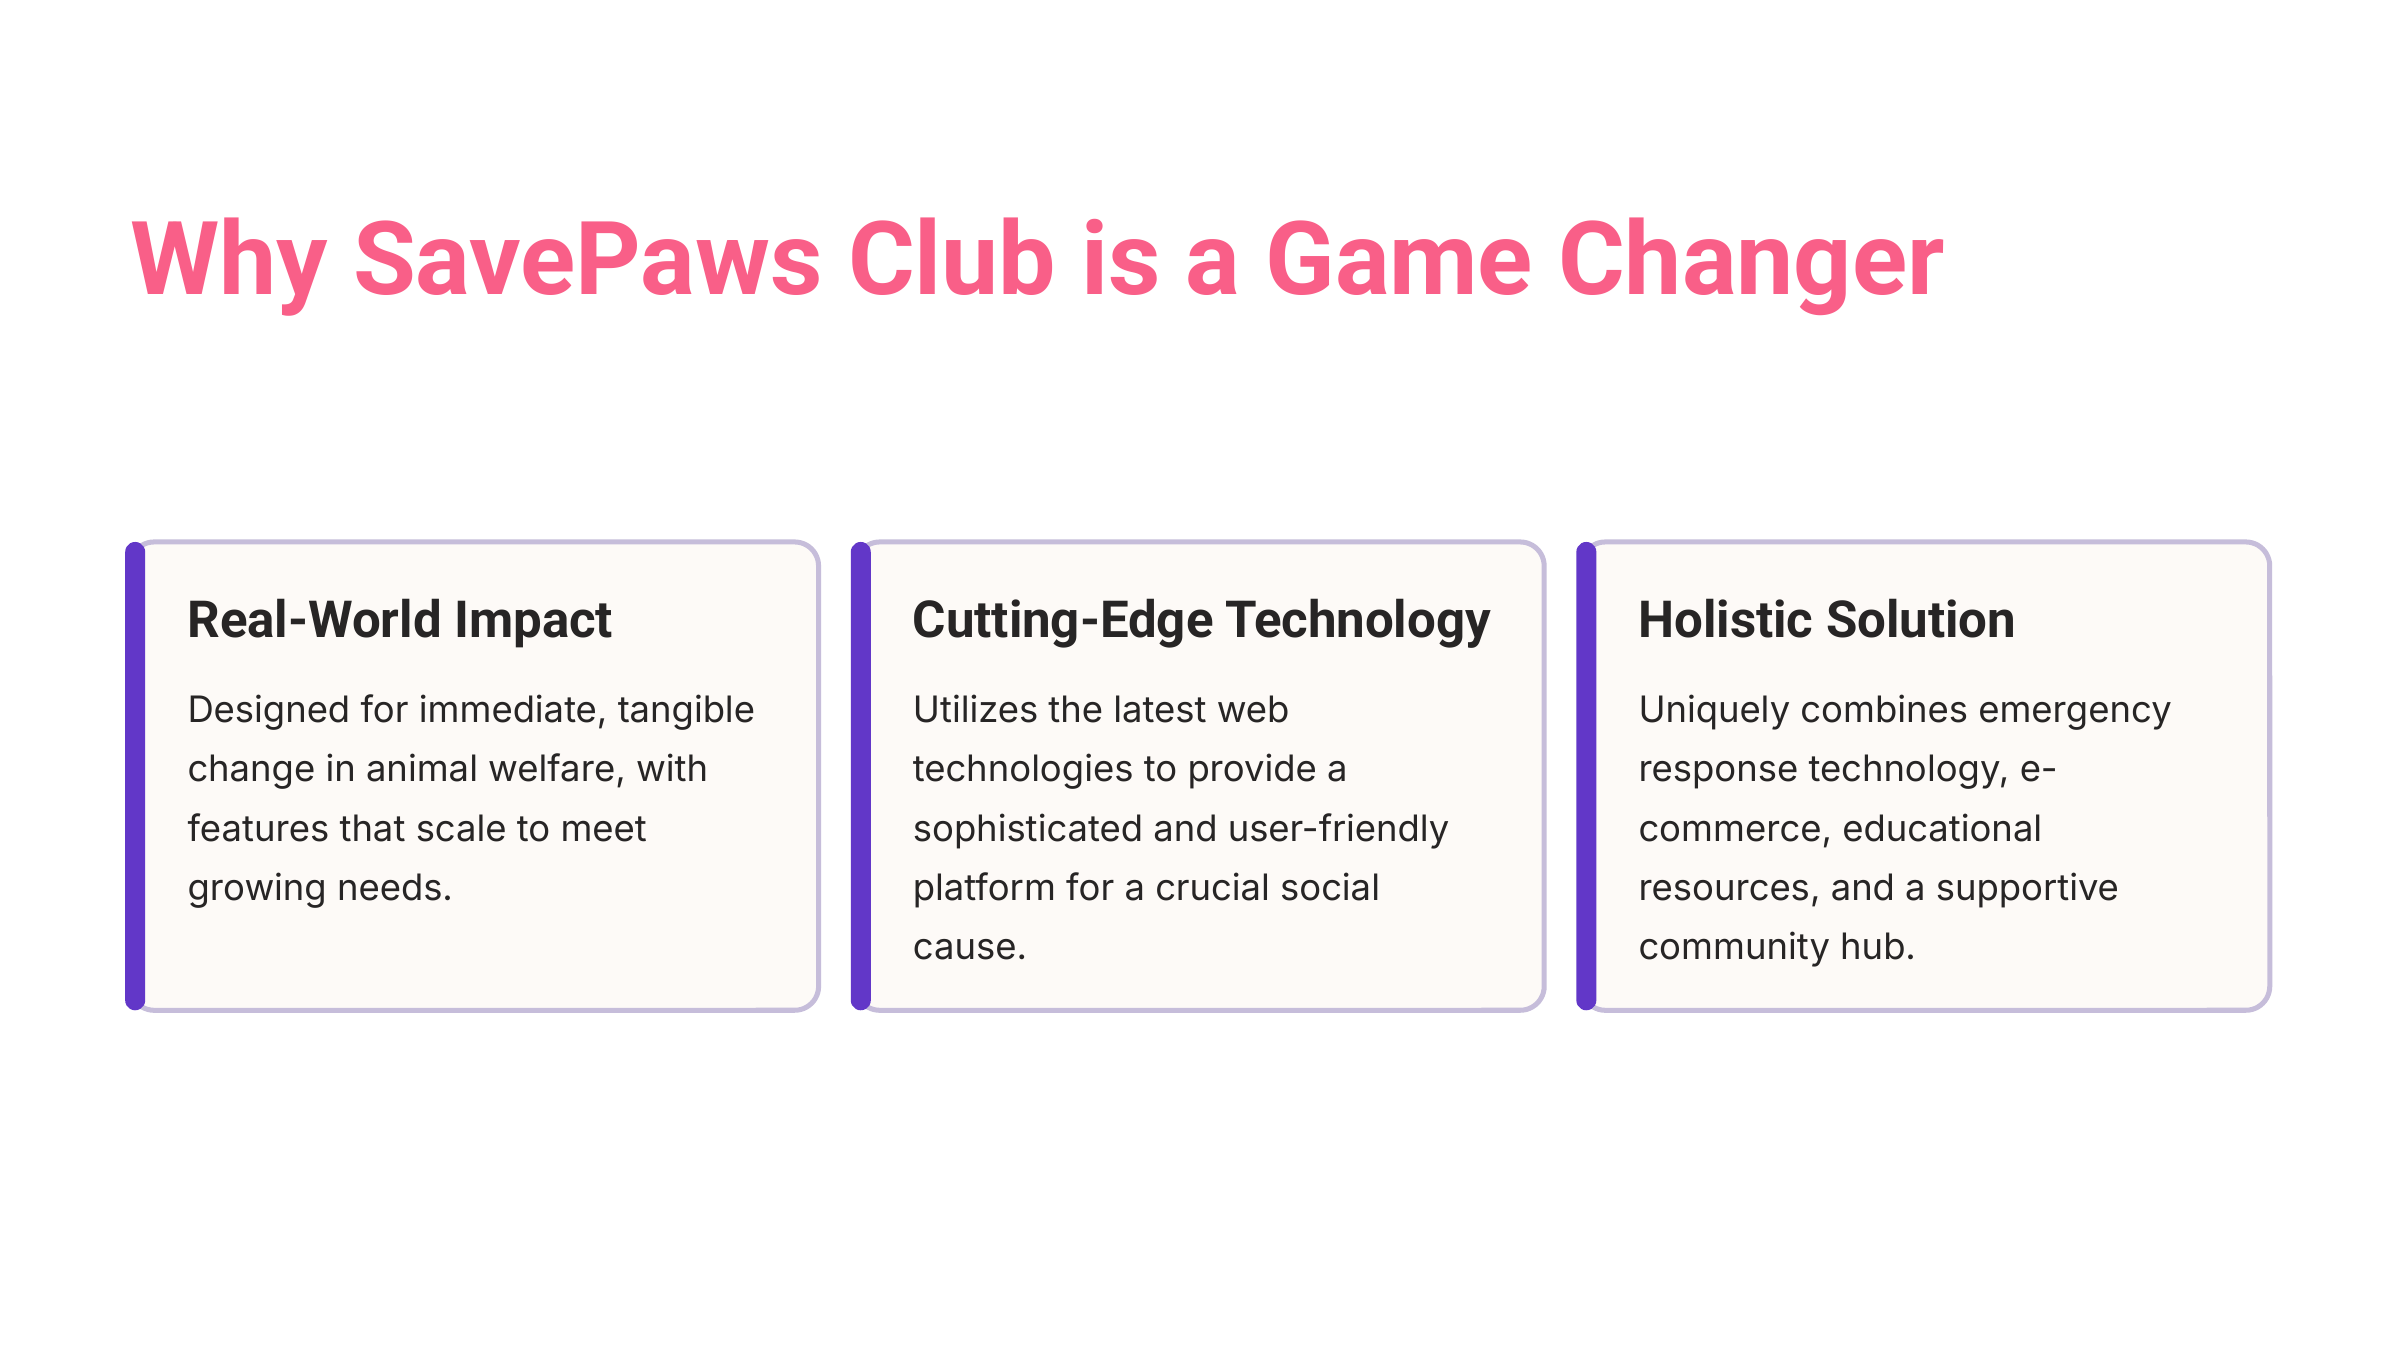

Why SavePaws Club is a Game Changer

Real-World Impact
Cutting-Edge Technology
Holistic Solution
Designed for immediate, tangible change in animal welfare, with features that scale to meet growing needs.
Utilizes the latest web technologies to provide a sophisticated and user-friendly platform for a crucial social cause.
Uniquely combines emergency response technology, e-commerce, educational resources, and a supportive community hub.